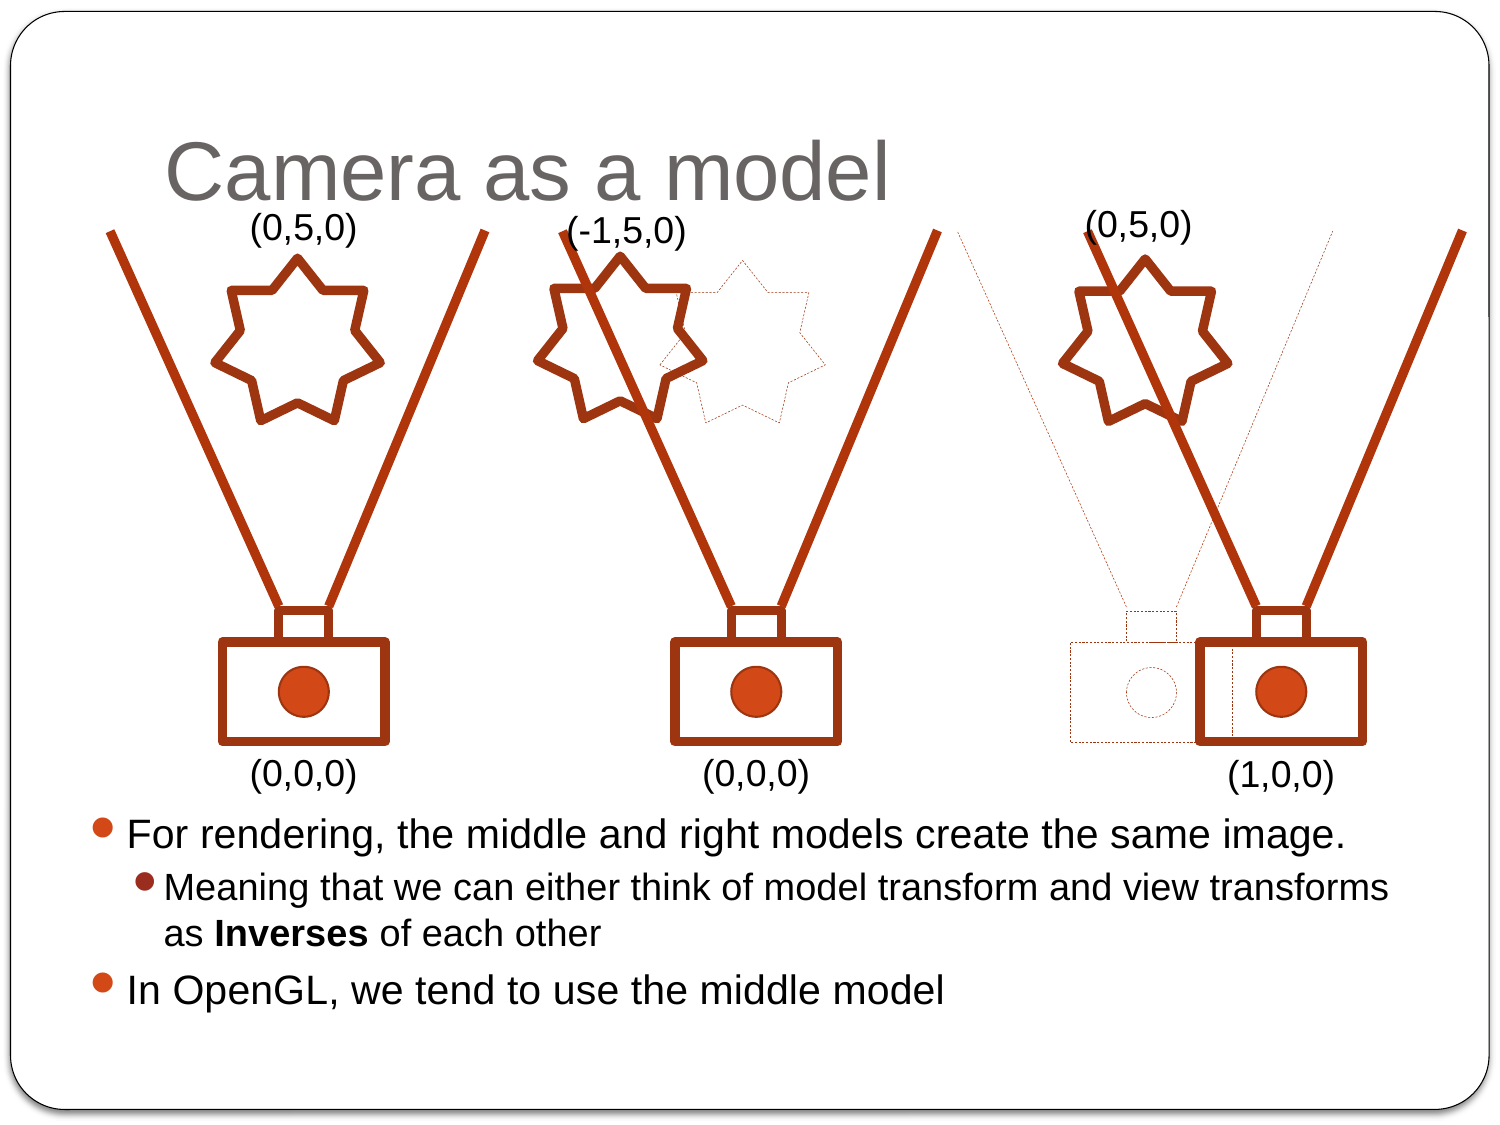

# Camera as a model
(0,5,0)
(0,5,0)
(-1,5,0)

(0,0,0)
(0,0,0)
(1,0,0)
For rendering, the middle and right models create the same image.
Meaning that we can either think of model transform and view transforms as Inverses of each other
In OpenGL, we tend to use the middle model